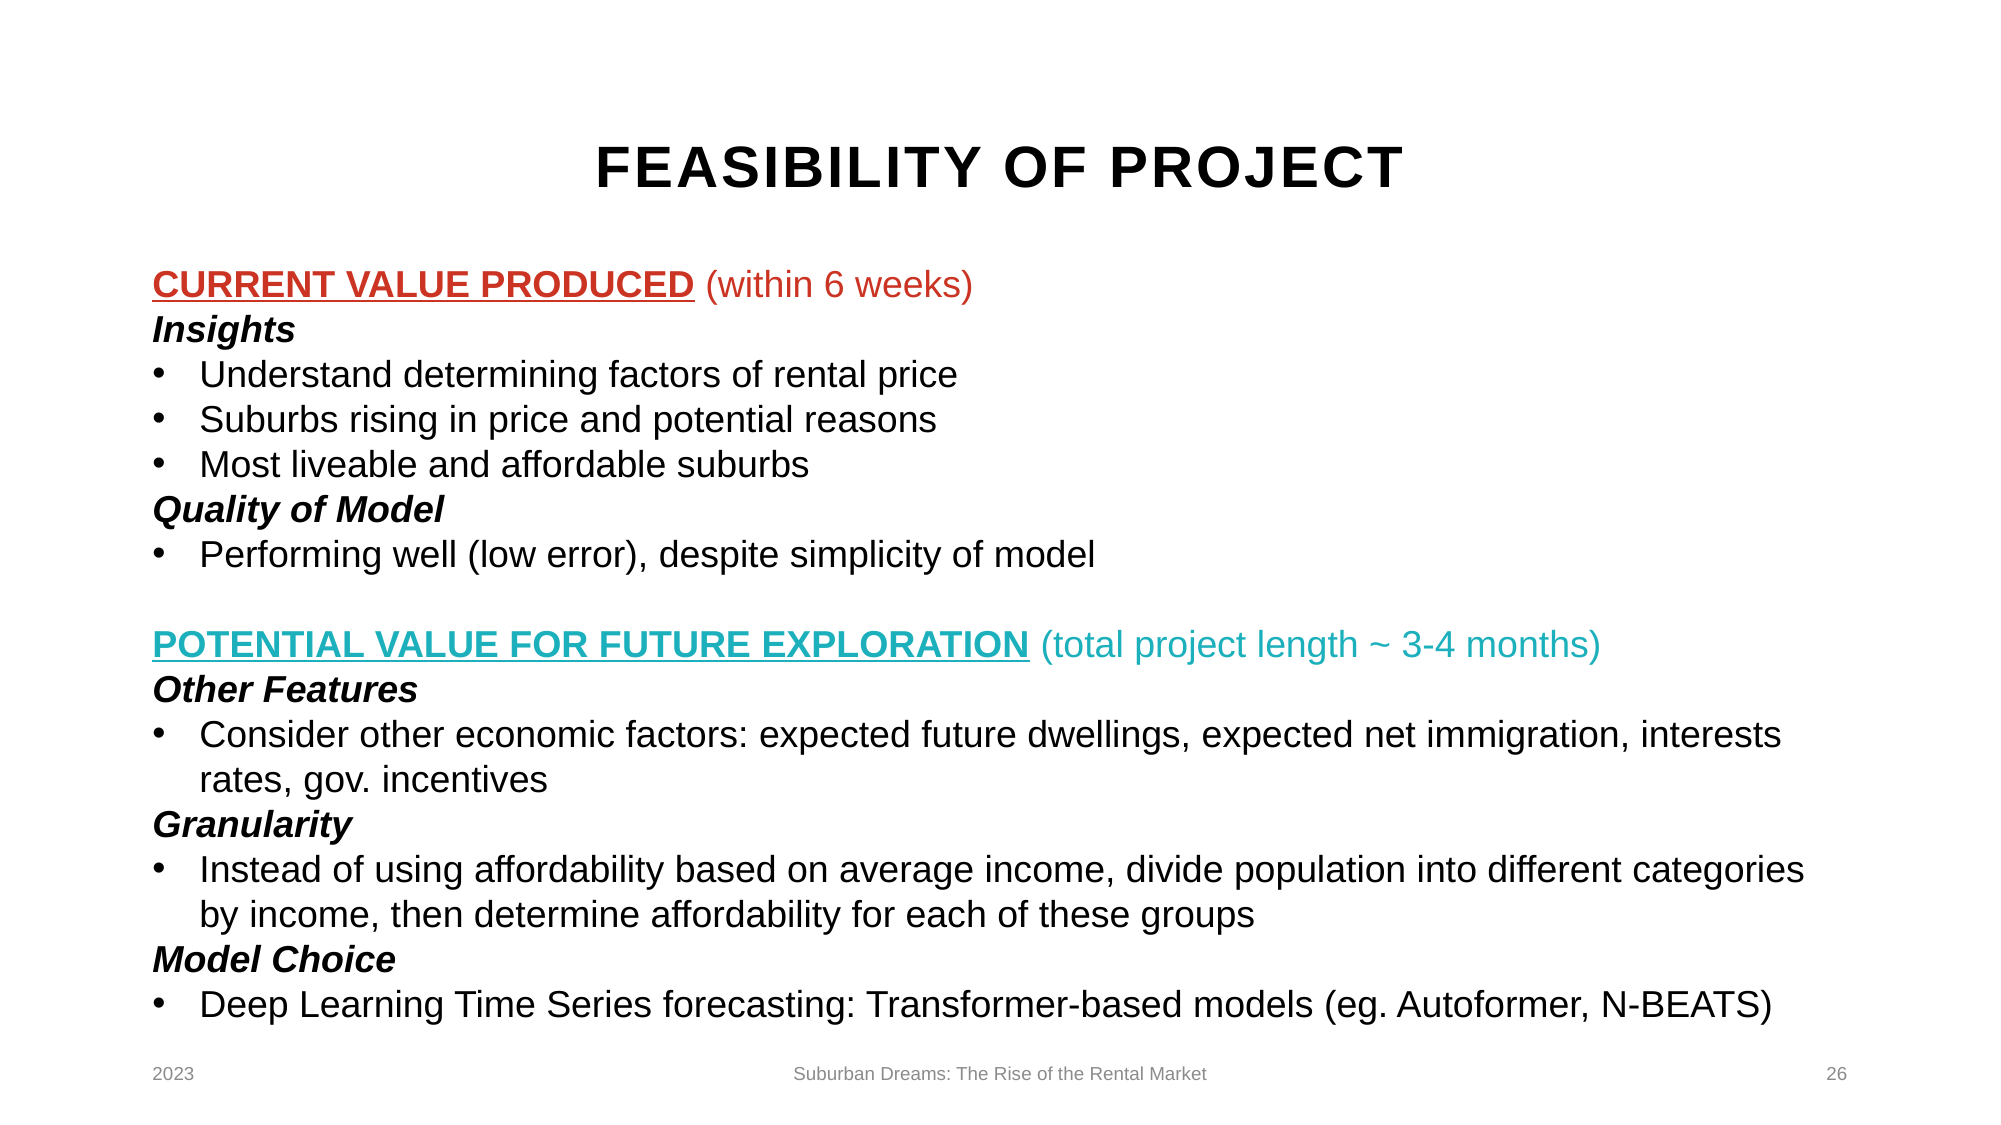

# FEASIBILITY OF PROJECT
CURRENT VALUE PRODUCED (within 6 weeks)
Insights
Understand determining factors of rental price
Suburbs rising in price and potential reasons
Most liveable and affordable suburbs
Quality of Model
Performing well (low error), despite simplicity of model

POTENTIAL VALUE FOR FUTURE EXPLORATION (total project length ~ 3-4 months)
Other Features
Consider other economic factors: expected future dwellings, expected net immigration, interests rates, gov. incentives
Granularity
Instead of using affordability based on average income, divide population into different categories by income, then determine affordability for each of these groups
Model Choice
Deep Learning Time Series forecasting: Transformer-based models (eg. Autoformer, N-BEATS)
2023
Suburban Dreams: The Rise of the Rental Market
26